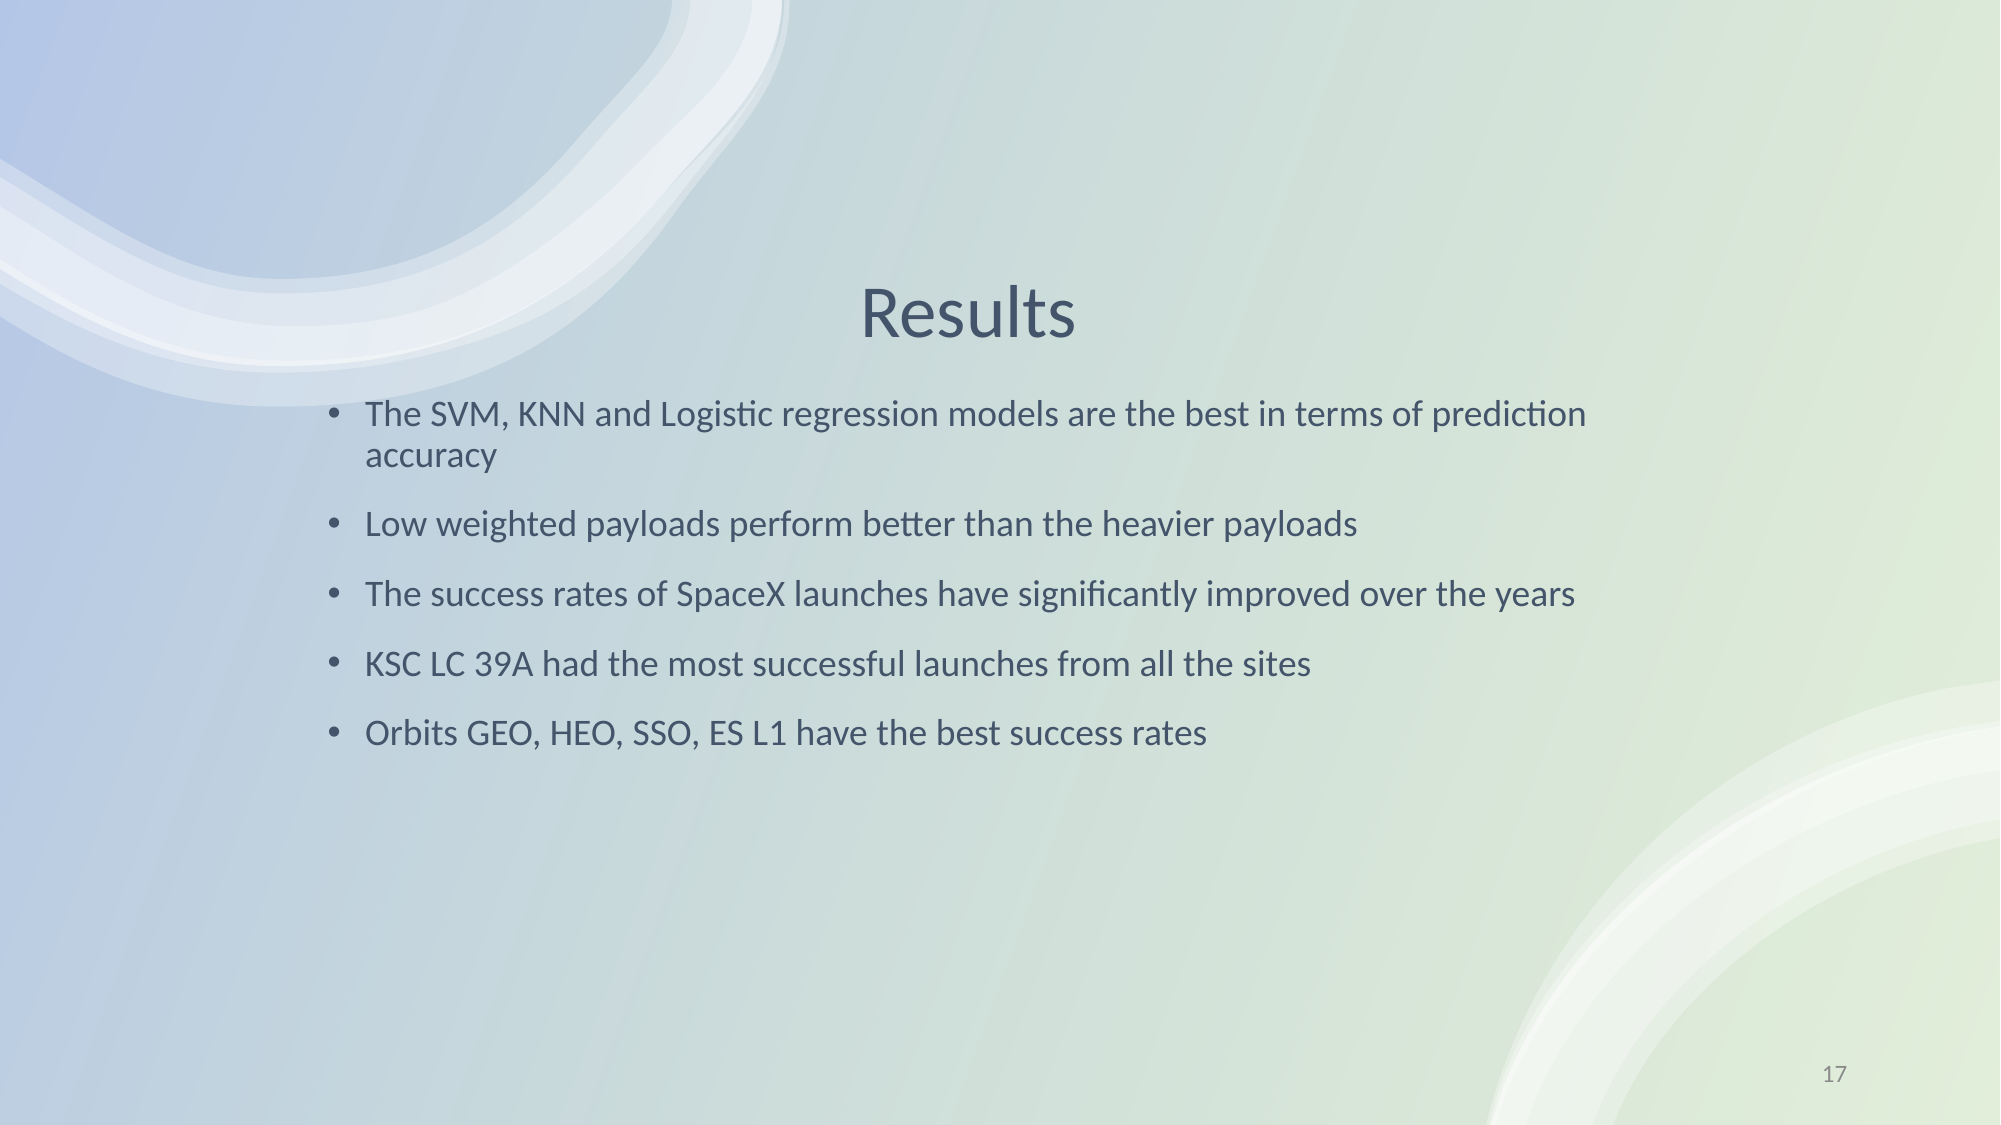

Results
The SVM, KNN and Logistic regression models are the best in terms of prediction accuracy
Low weighted payloads perform better than the heavier payloads
The success rates of SpaceX launches have significantly improved over the years
KSC LC 39A had the most successful launches from all the sites
Orbits GEO, HEO, SSO, ES L1 have the best success rates

17